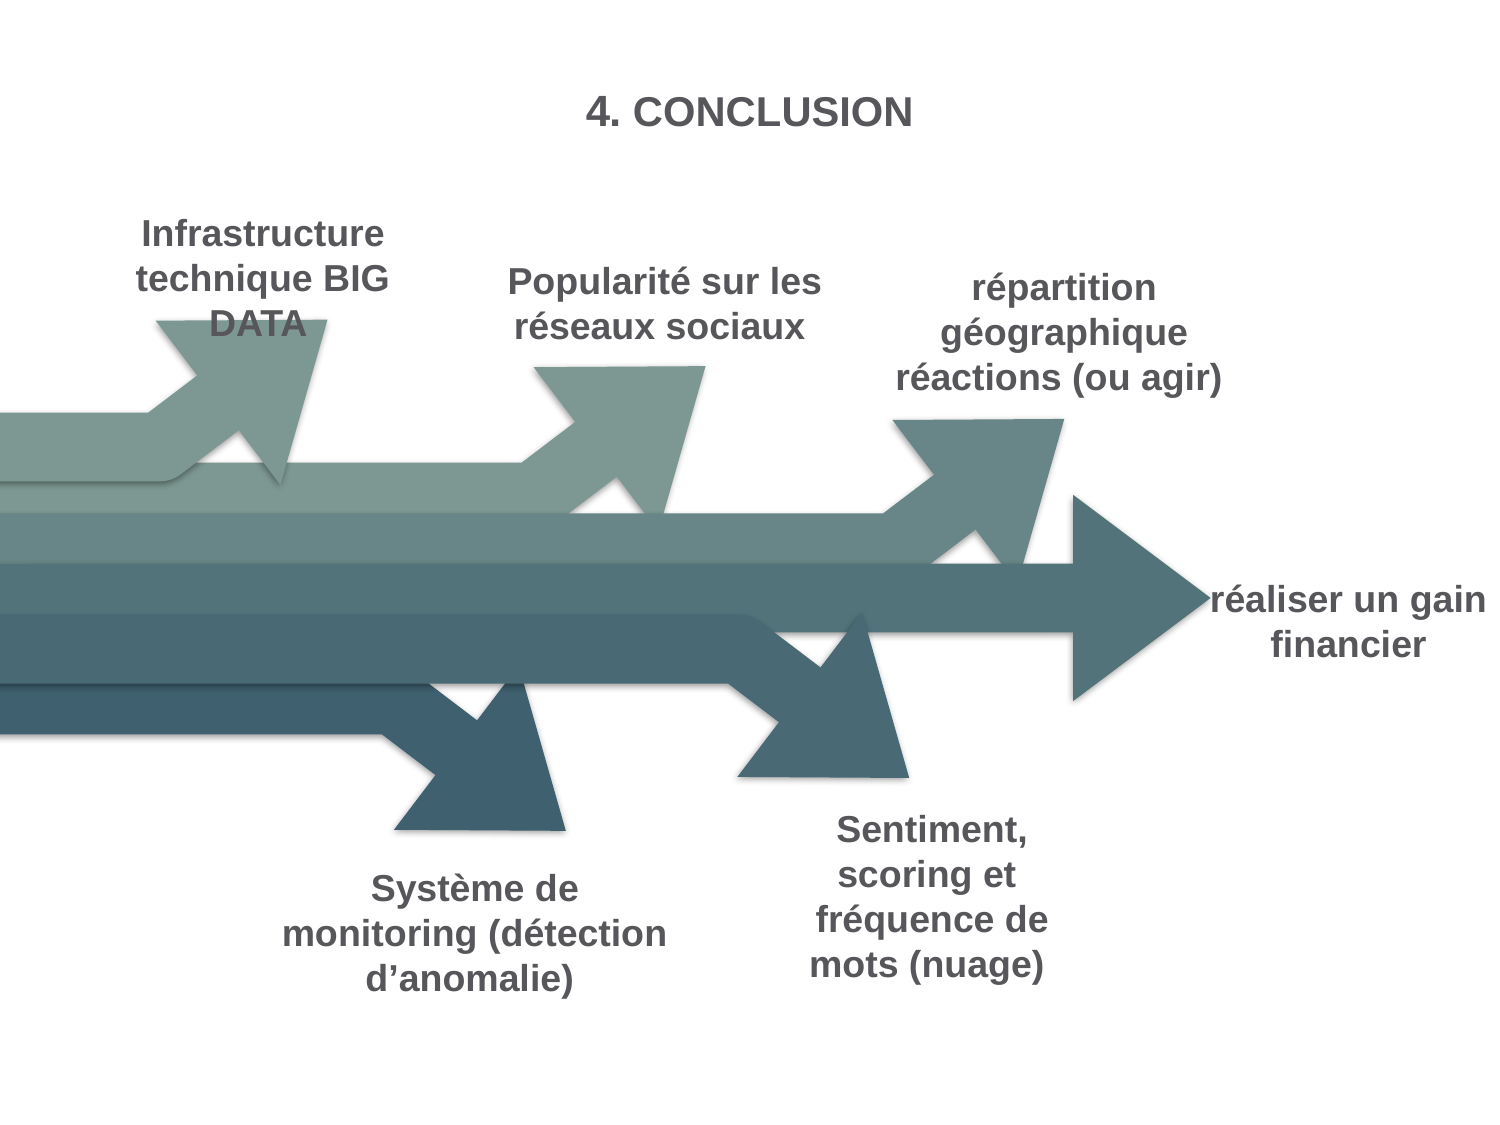

4. CONCLUSION
Infrastructure technique BIG DATA
Popularité sur les réseaux sociaux
répartition géographique réactions (ou agir)

réaliser un gain financier

Sentiment, scoring et
fréquence de mots (nuage)
Système de monitoring (détection d’anomalie)